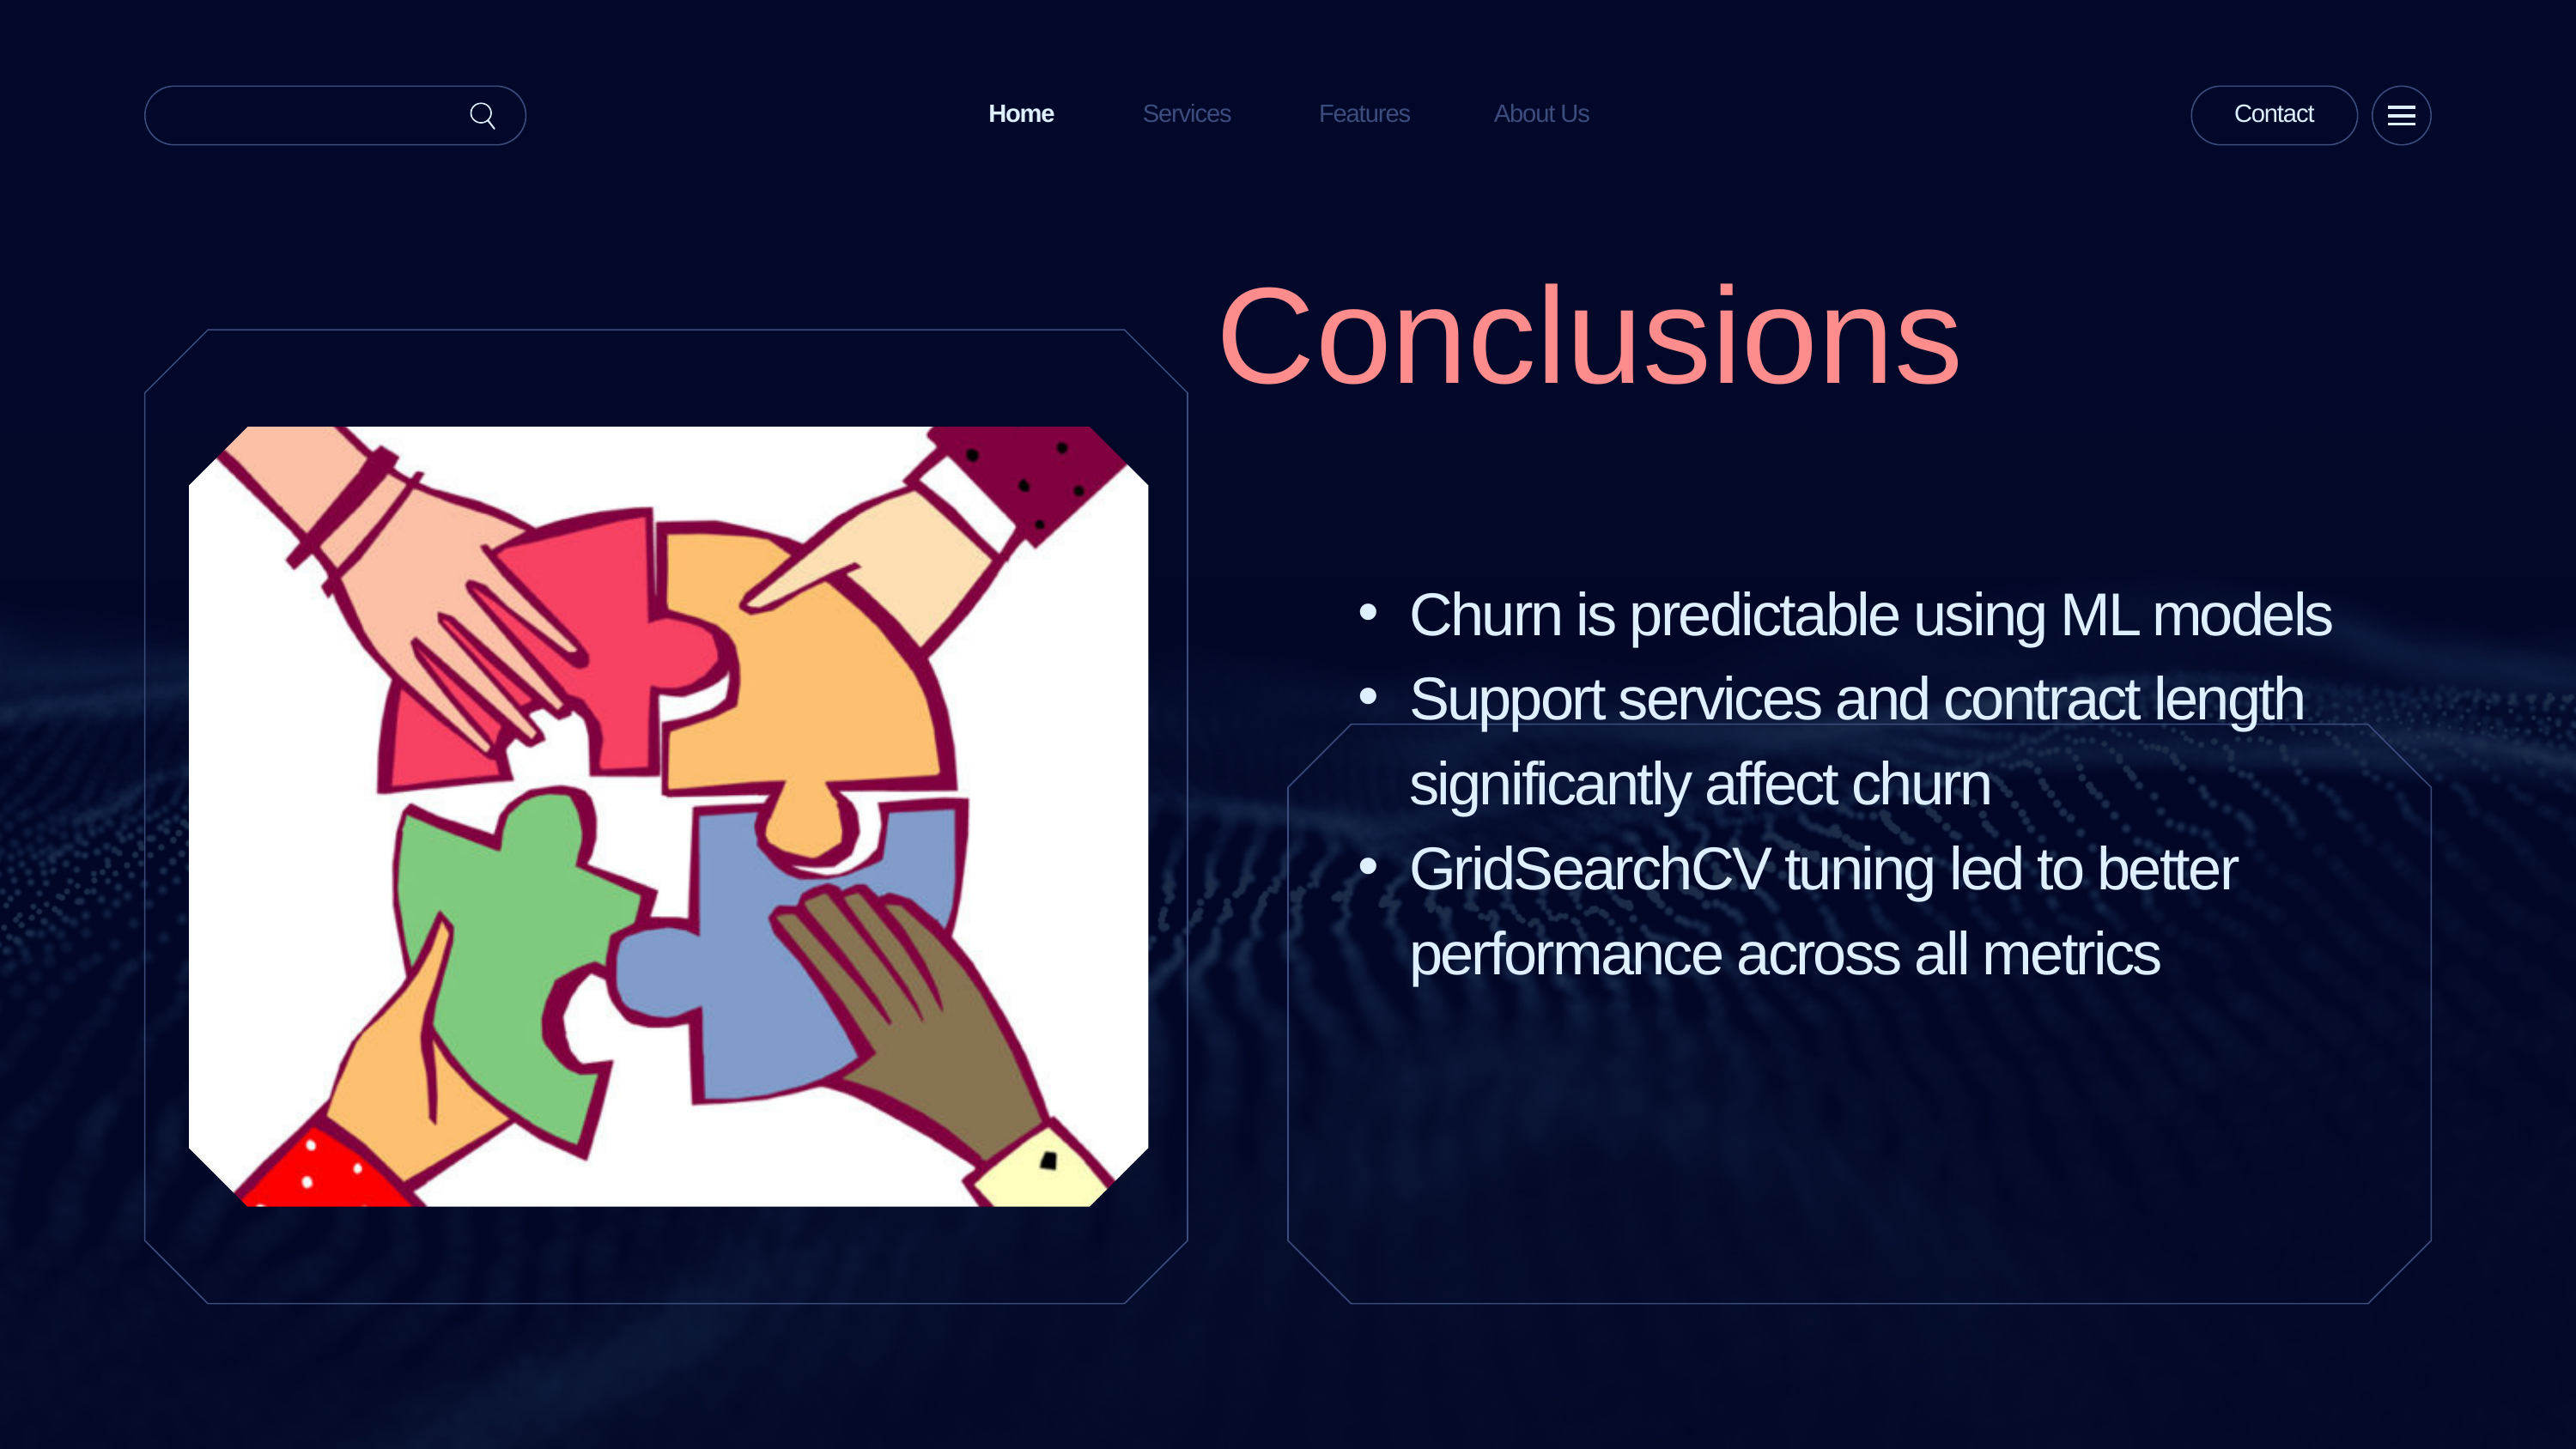

Home
Services
Features
About Us
Contact

Conclusions

Churn is predictable using ML models
Support services and contract length significantly affect churn
GridSearchCV tuning led to better performance across all metrics